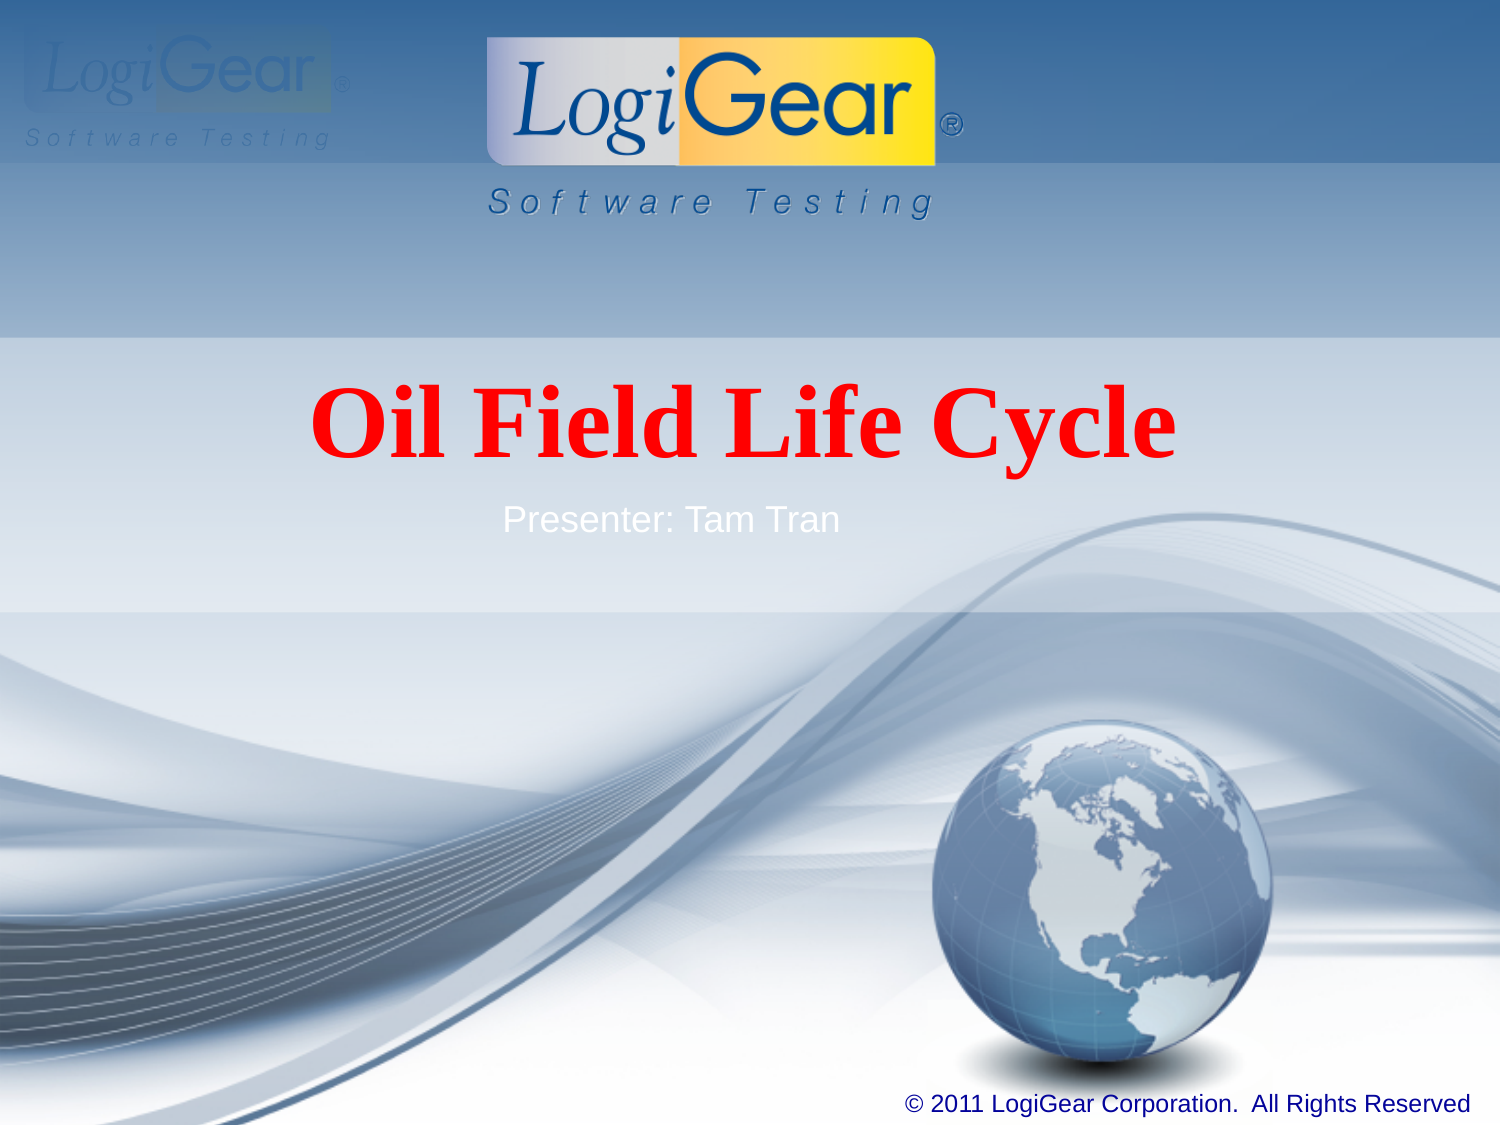

Oil Field Life Cycle
Presenter: Tam Tran